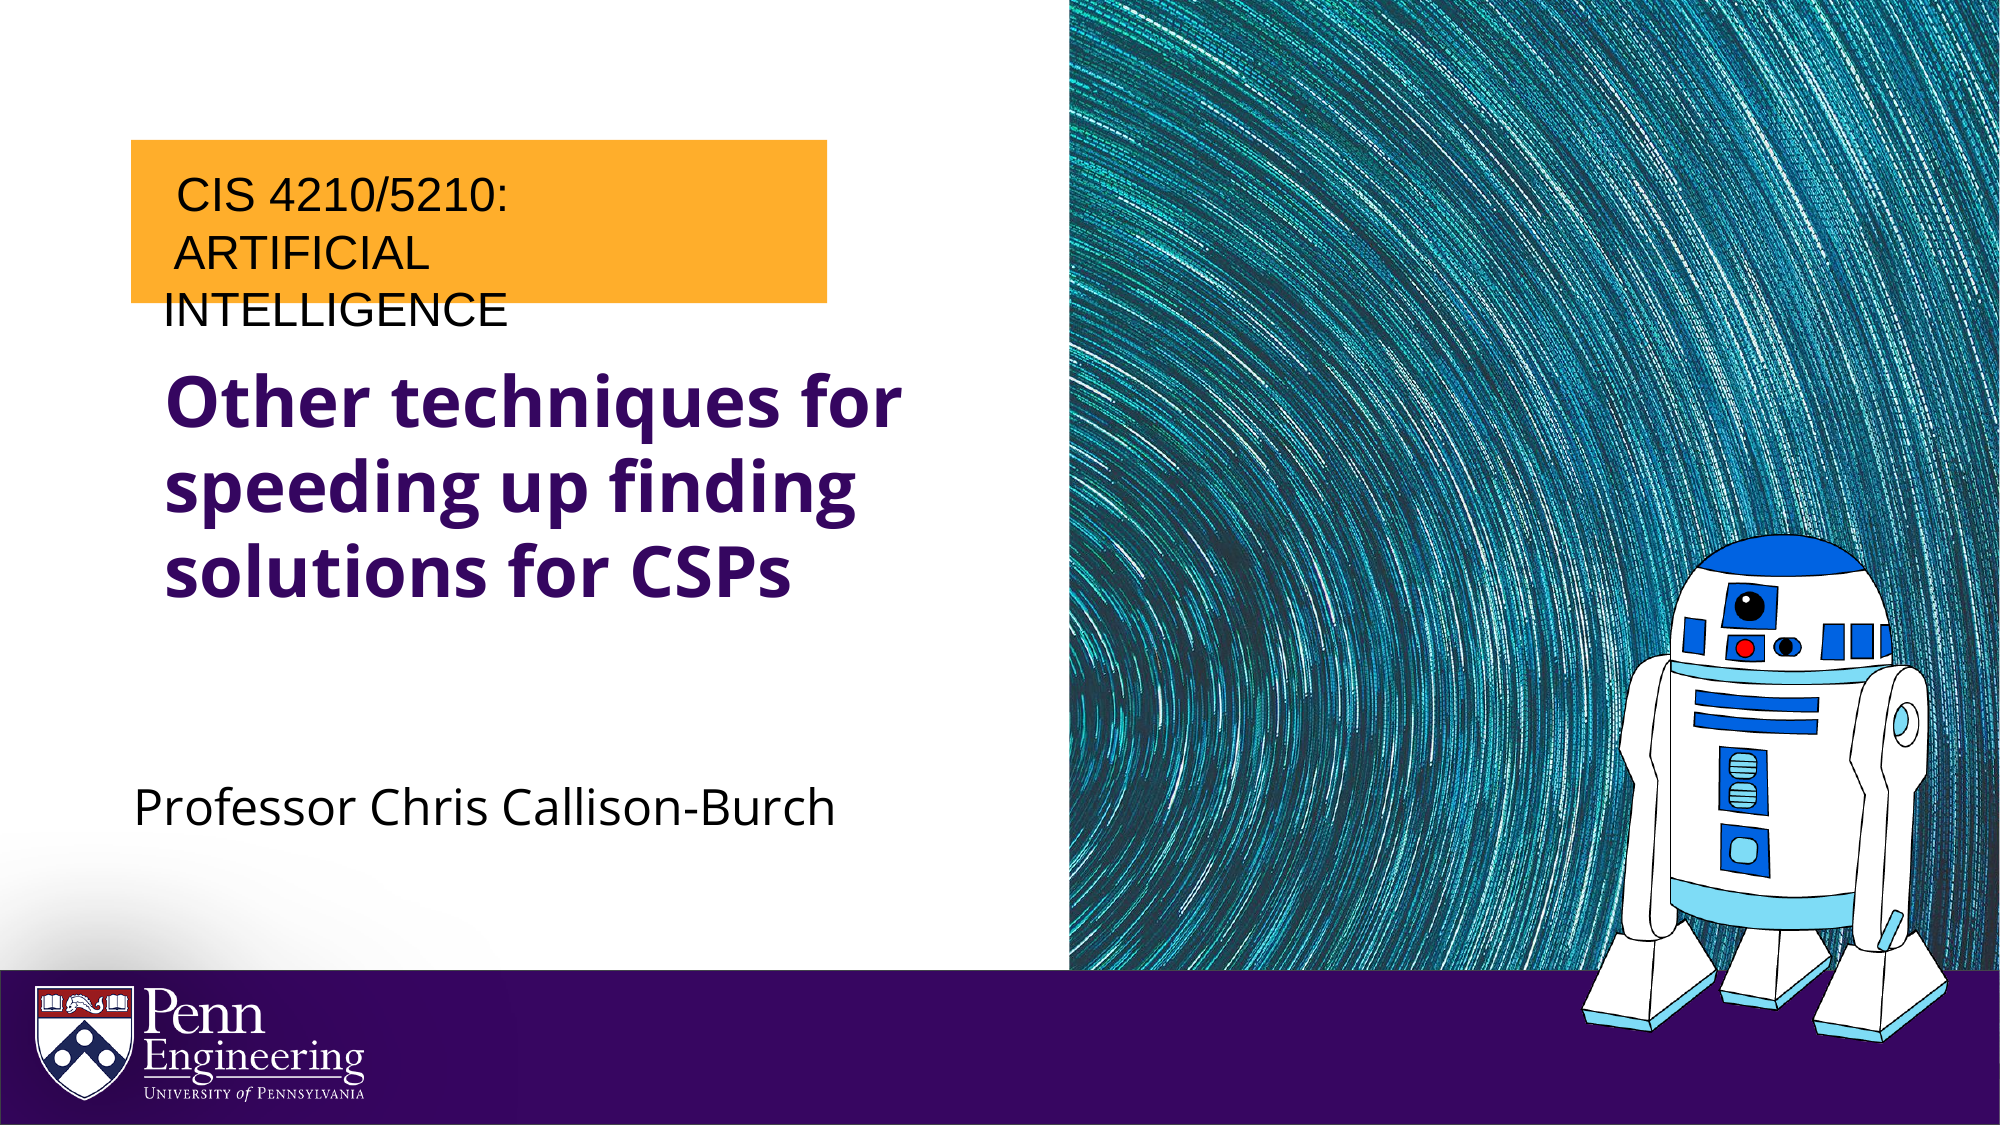

Other techniques for speeding up finding solutions for CSPs